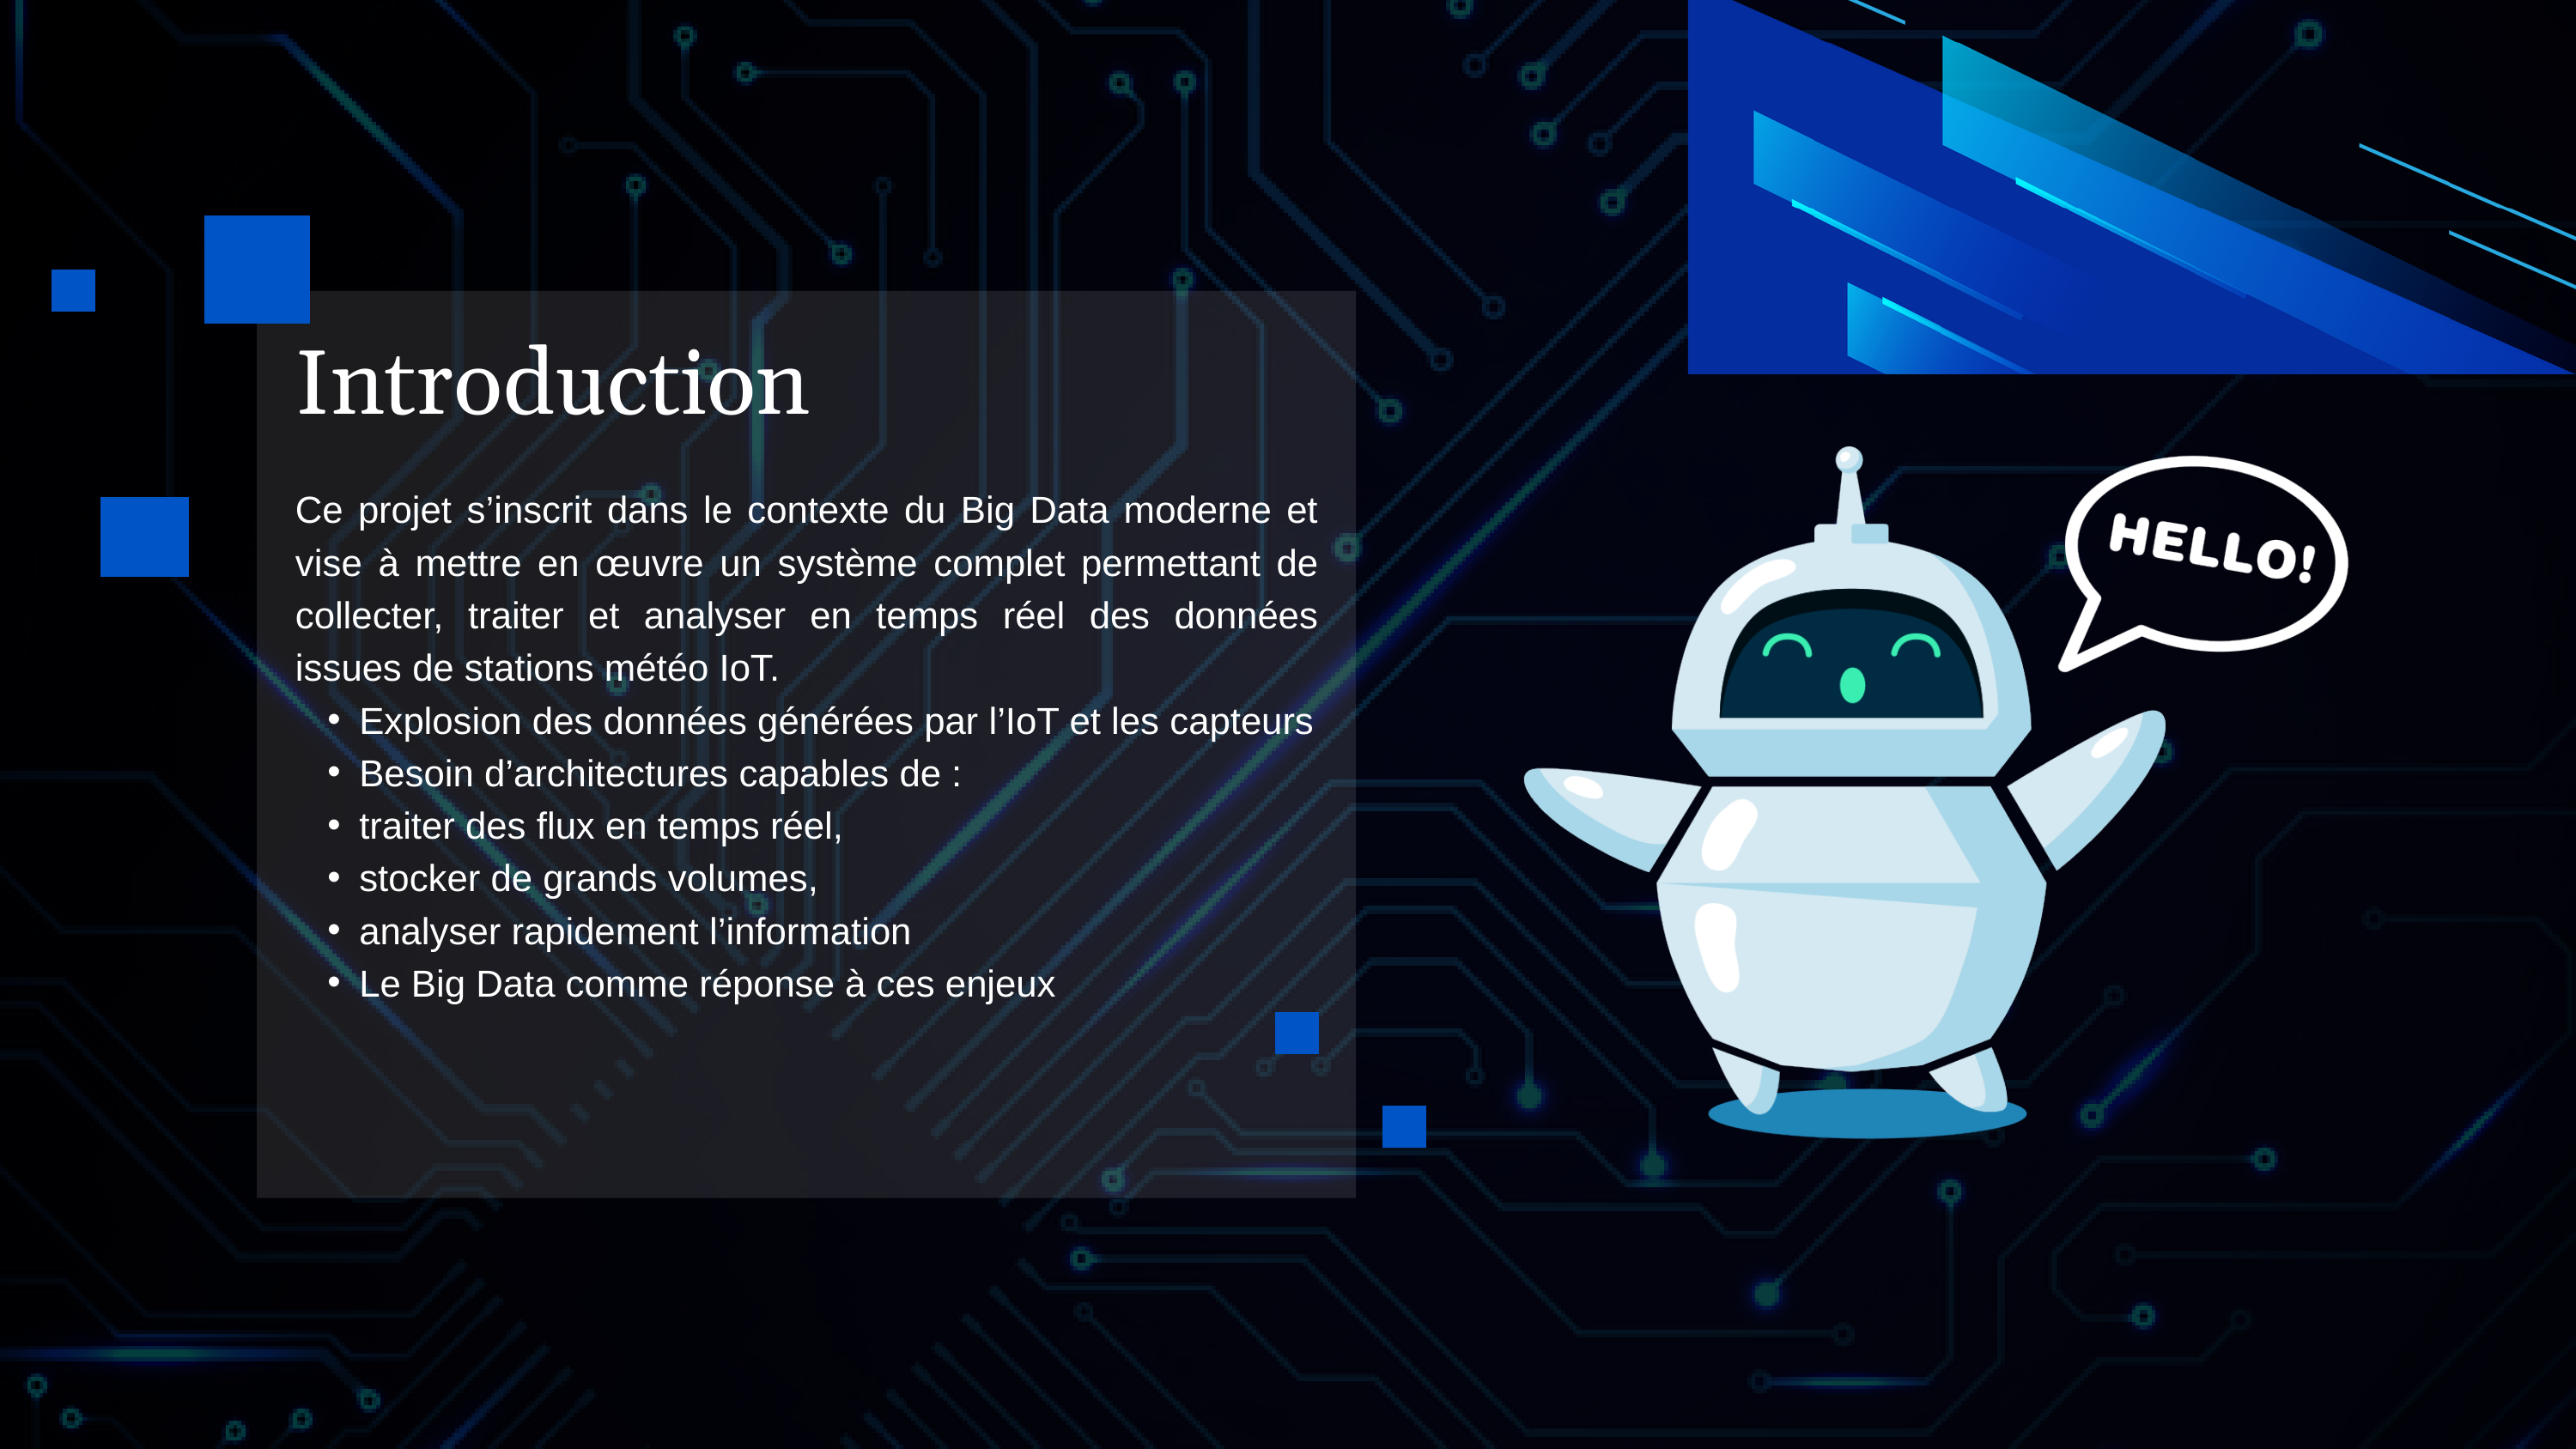

Introduction

Ce projet s’inscrit dans le contexte du Big Data moderne et vise à mettre en œuvre un système complet permettant de collecter, traiter et analyser en temps réel des données issues de stations météo IoT.
Explosion des données générées par l’IoT et les capteurs
Besoin d’architectures capables de :
traiter des flux en temps réel,
stocker de grands volumes,
analyser rapidement l’information
Le Big Data comme réponse à ces enjeux